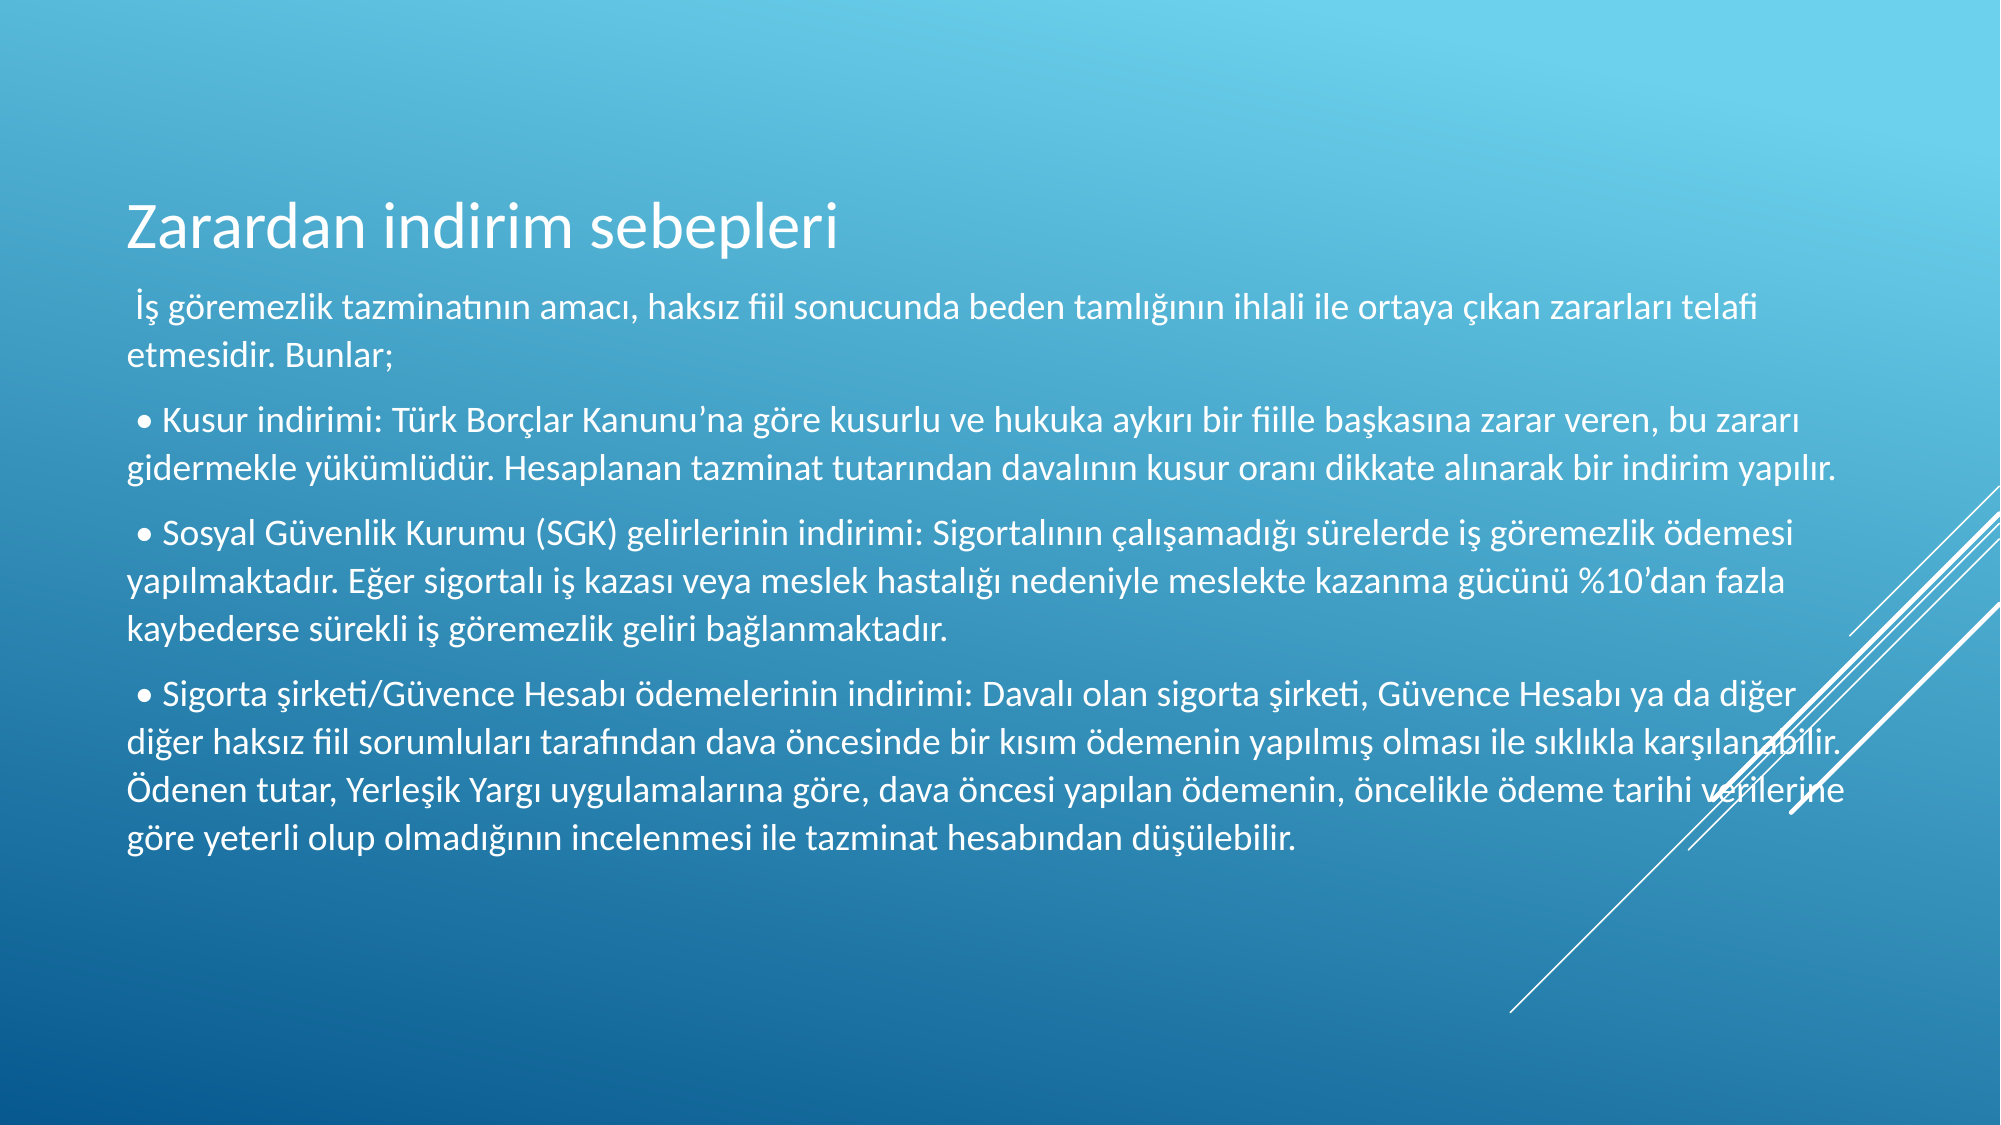

Zarardan indirim sebepleri
 İş göremezlik tazminatının amacı, haksız fiil sonucunda beden tamlığının ihlali ile ortaya çıkan zararları telafi etmesidir. Bunlar;
 • Kusur indirimi: Türk Borçlar Kanunu’na göre kusurlu ve hukuka aykırı bir fiille başkasına zarar veren, bu zararı gidermekle yükümlüdür. Hesaplanan tazminat tutarından davalının kusur oranı dikkate alınarak bir indirim yapılır.
 • Sosyal Güvenlik Kurumu (SGK) gelirlerinin indirimi: Sigortalının çalışamadığı sürelerde iş göremezlik ödemesi yapılmaktadır. Eğer sigortalı iş kazası veya meslek hastalığı nedeniyle meslekte kazanma gücünü %10’dan fazla kaybederse sürekli iş göremezlik geliri bağlanmaktadır.
 • Sigorta şirketi/Güvence Hesabı ödemelerinin indirimi: Davalı olan sigorta şirketi, Güvence Hesabı ya da diğer diğer haksız fiil sorumluları tarafından dava öncesinde bir kısım ödemenin yapılmış olması ile sıklıkla karşılanabilir. Ödenen tutar, Yerleşik Yargı uygulamalarına göre, dava öncesi yapılan ödemenin, öncelikle ödeme tarihi verilerine göre yeterli olup olmadığının incelenmesi ile tazminat hesabından düşülebilir.